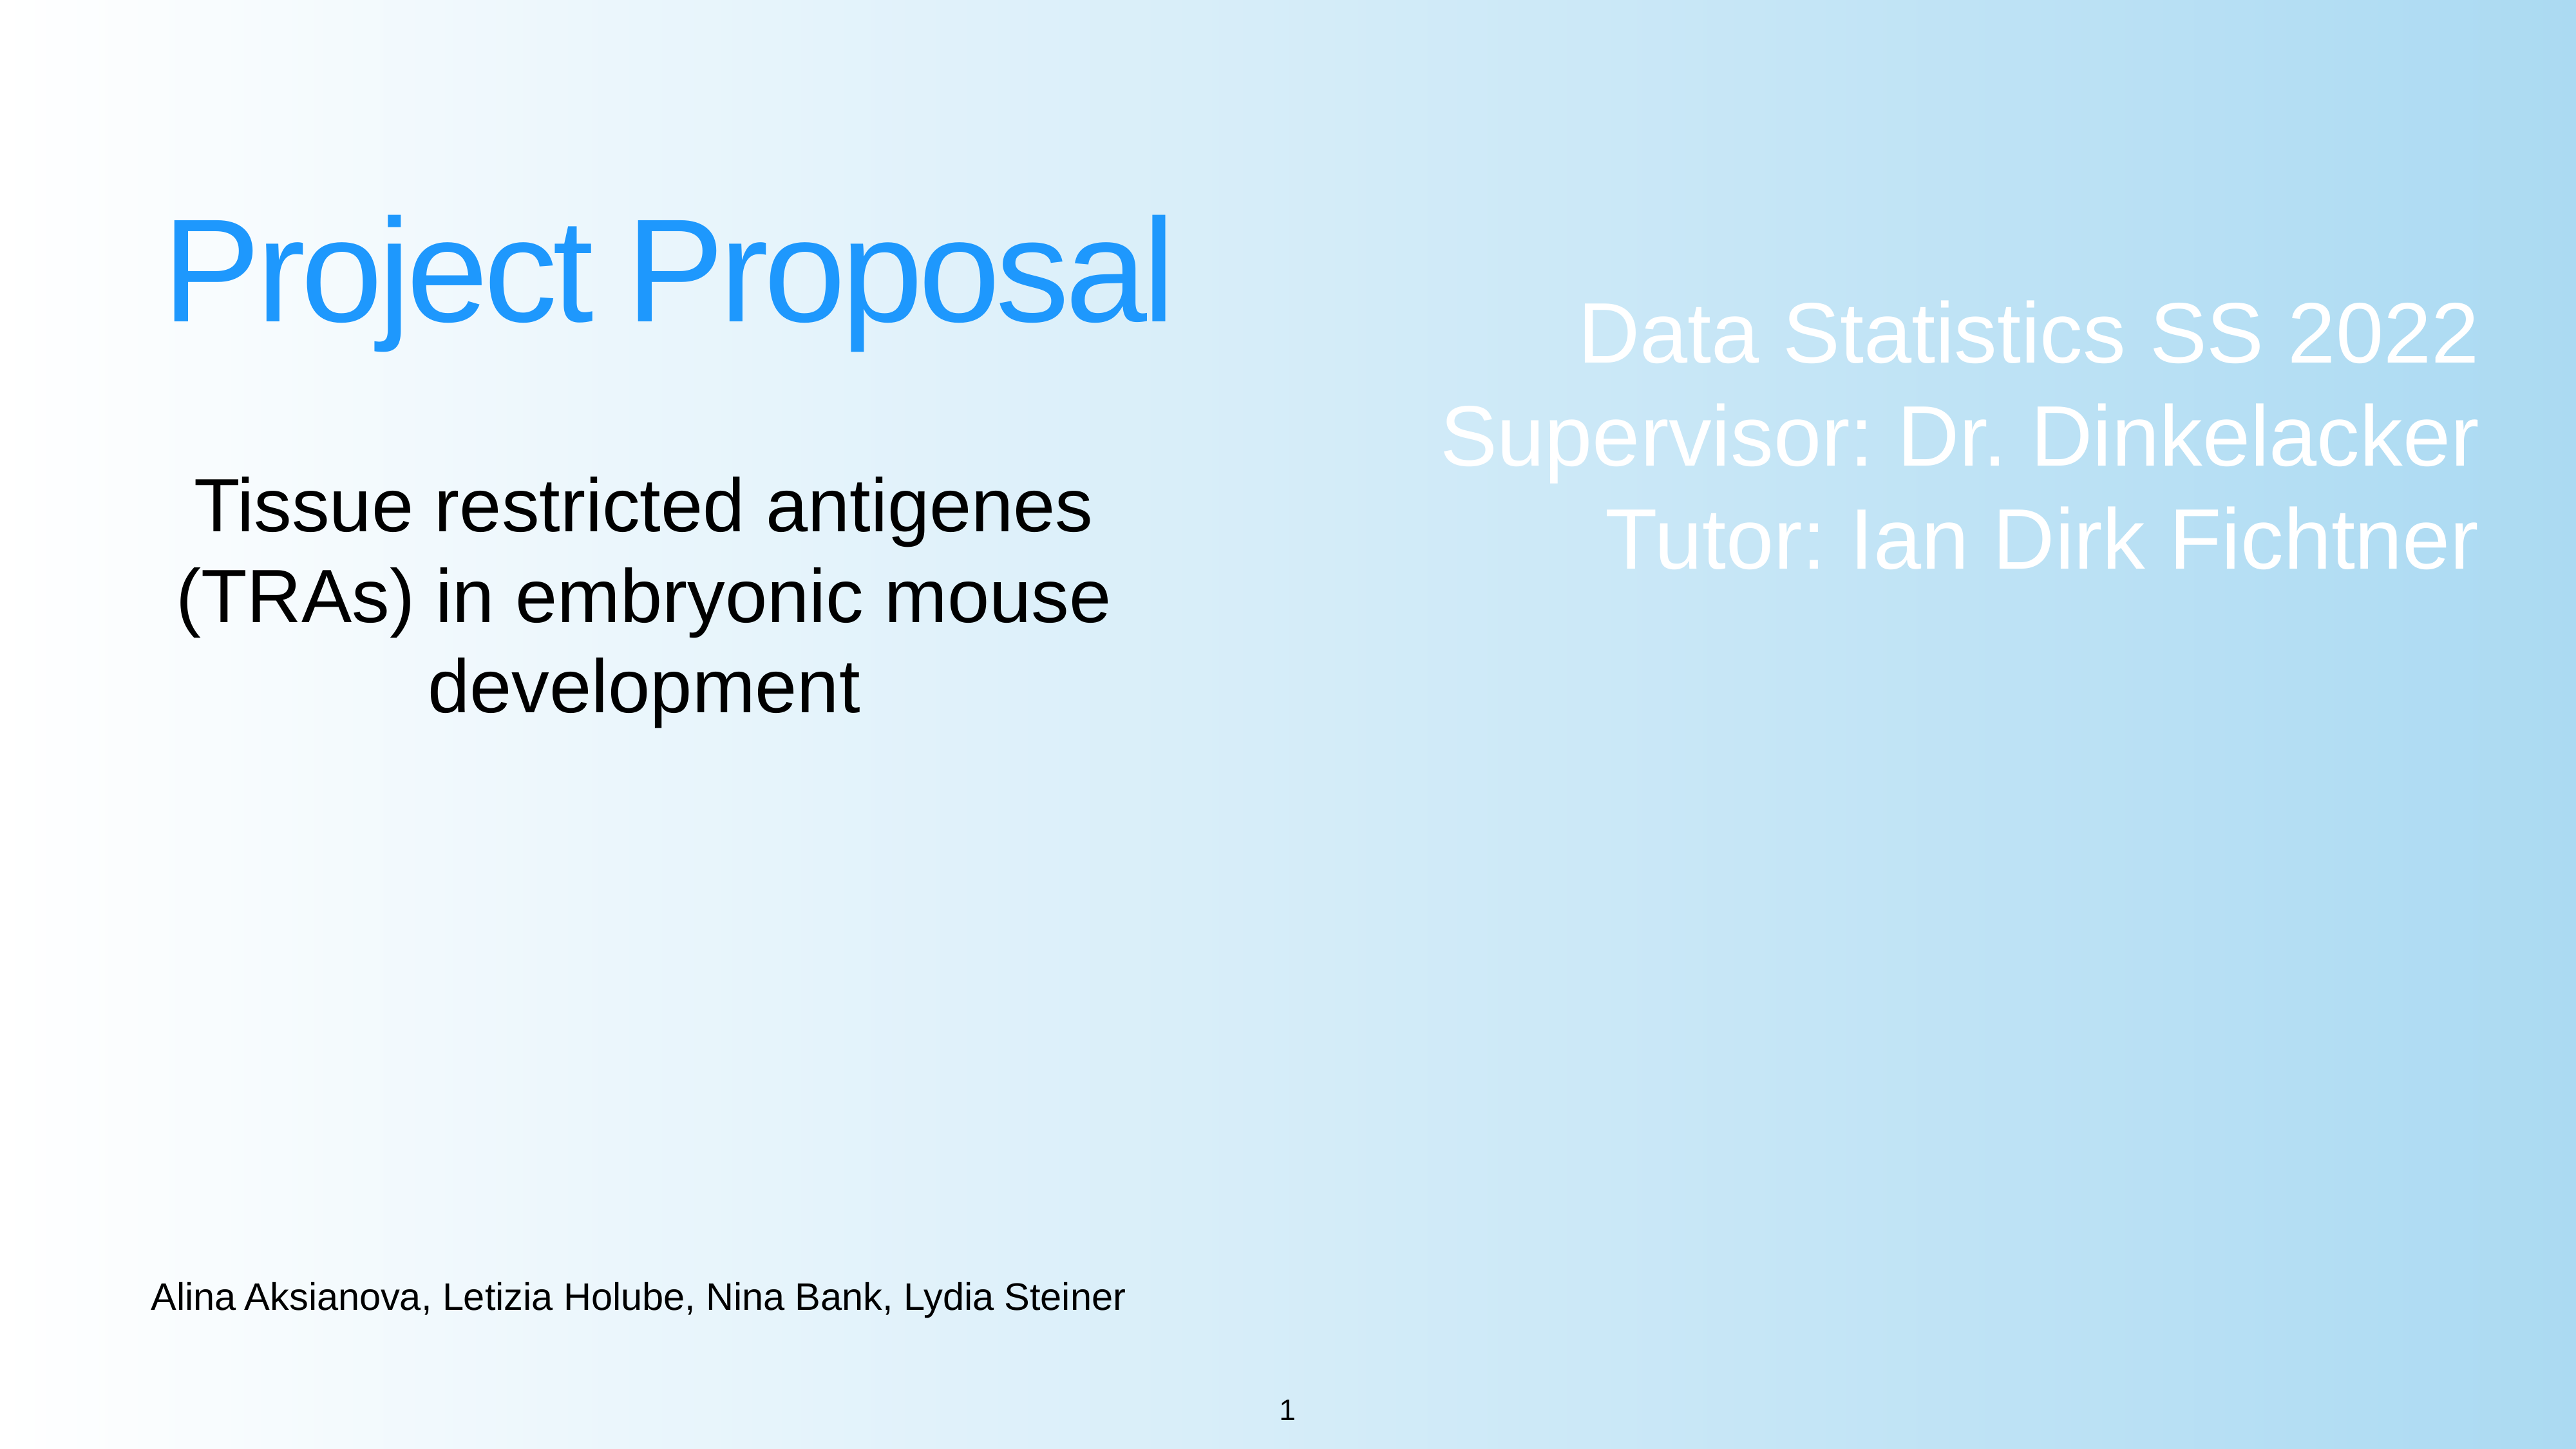

# Project Proposal
Data Statistics SS 2022
Supervisor: Dr. Dinkelacker
Tutor: Ian Dirk Fichtner
Tissue restricted antigenes (TRAs) in embryonic mouse development
Alina Aksianova, Letizia Holube, Nina Bank, Lydia Steiner
1